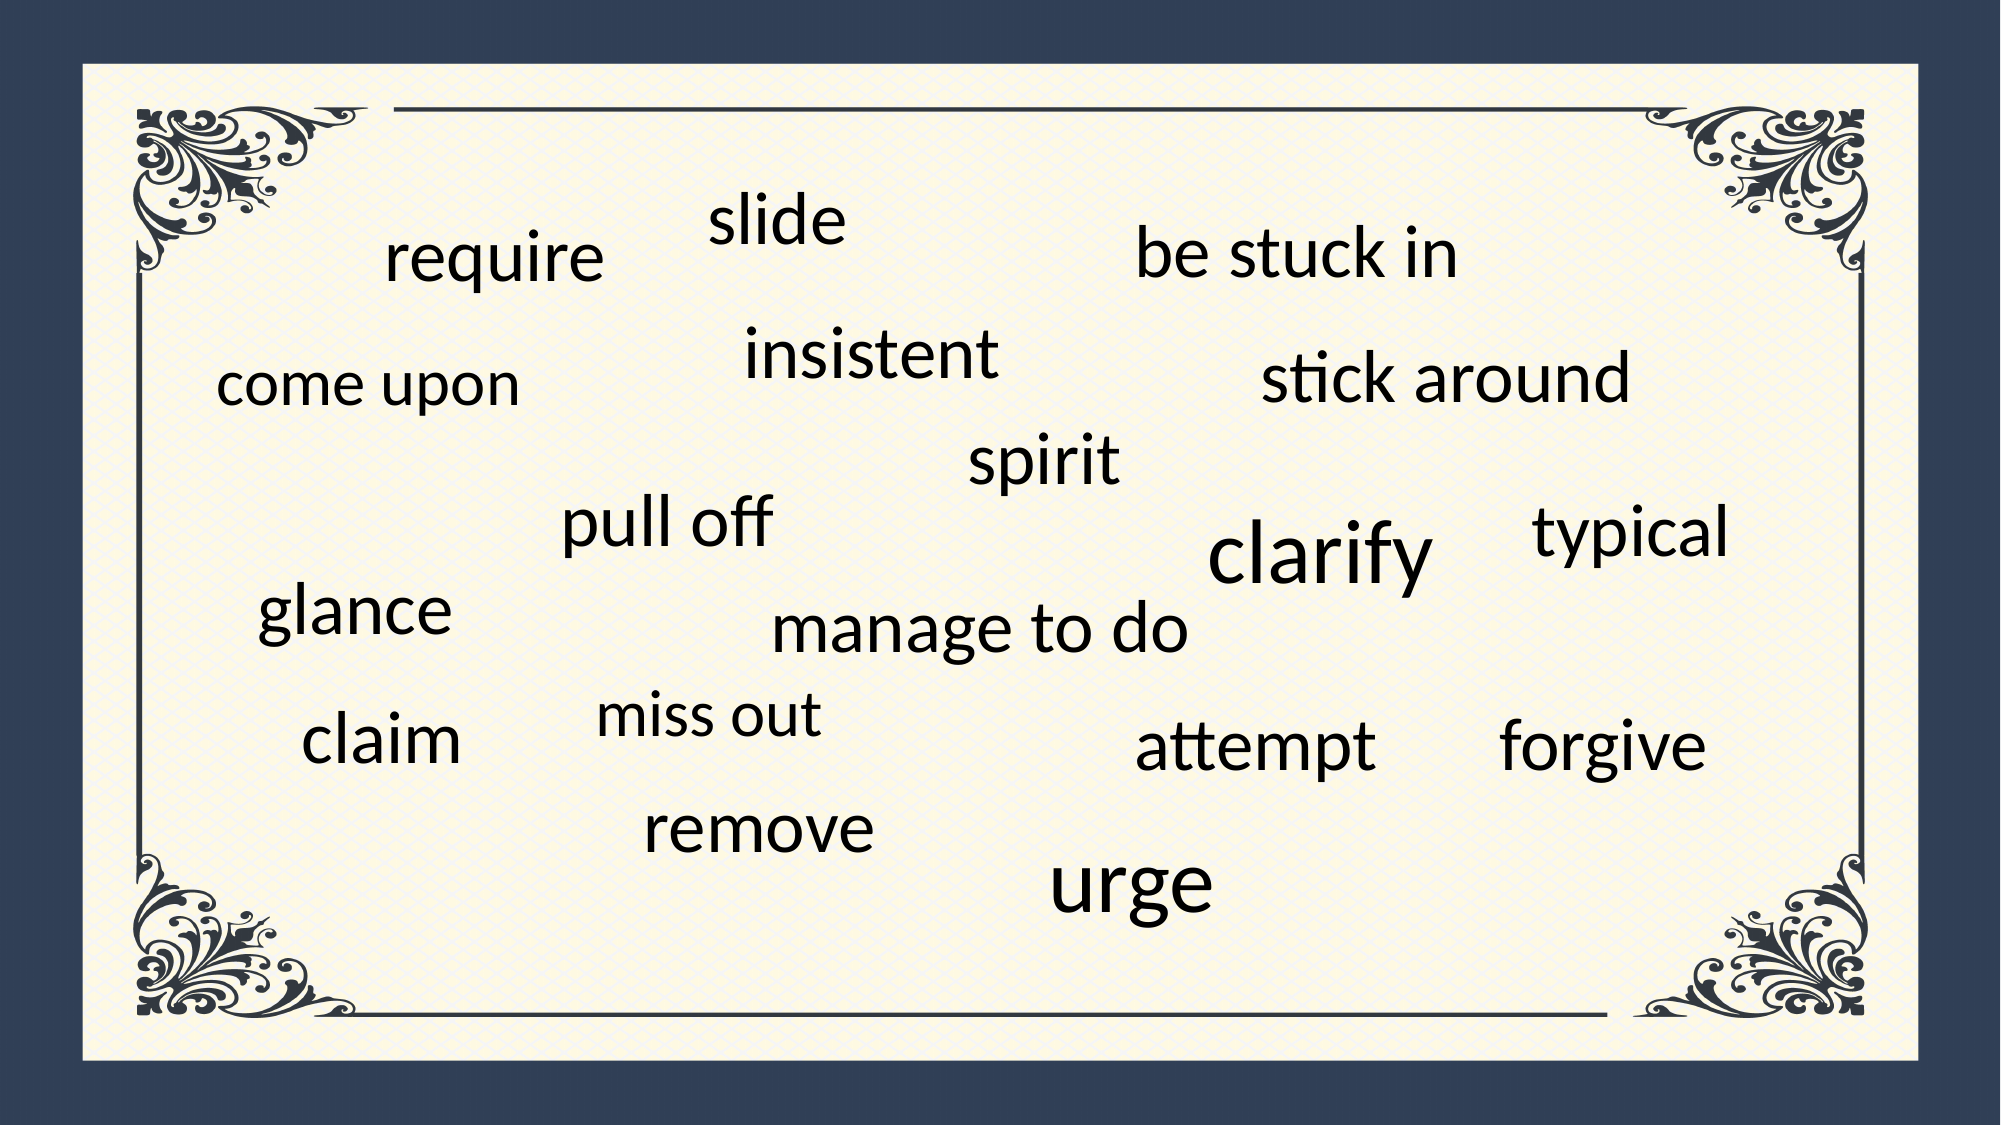

slide
be stuck in
require
insistent
stick around
come upon
spirit
pull off
typical
clarify
glance
manage to do
miss out
claim
attempt
forgive
remove
urge